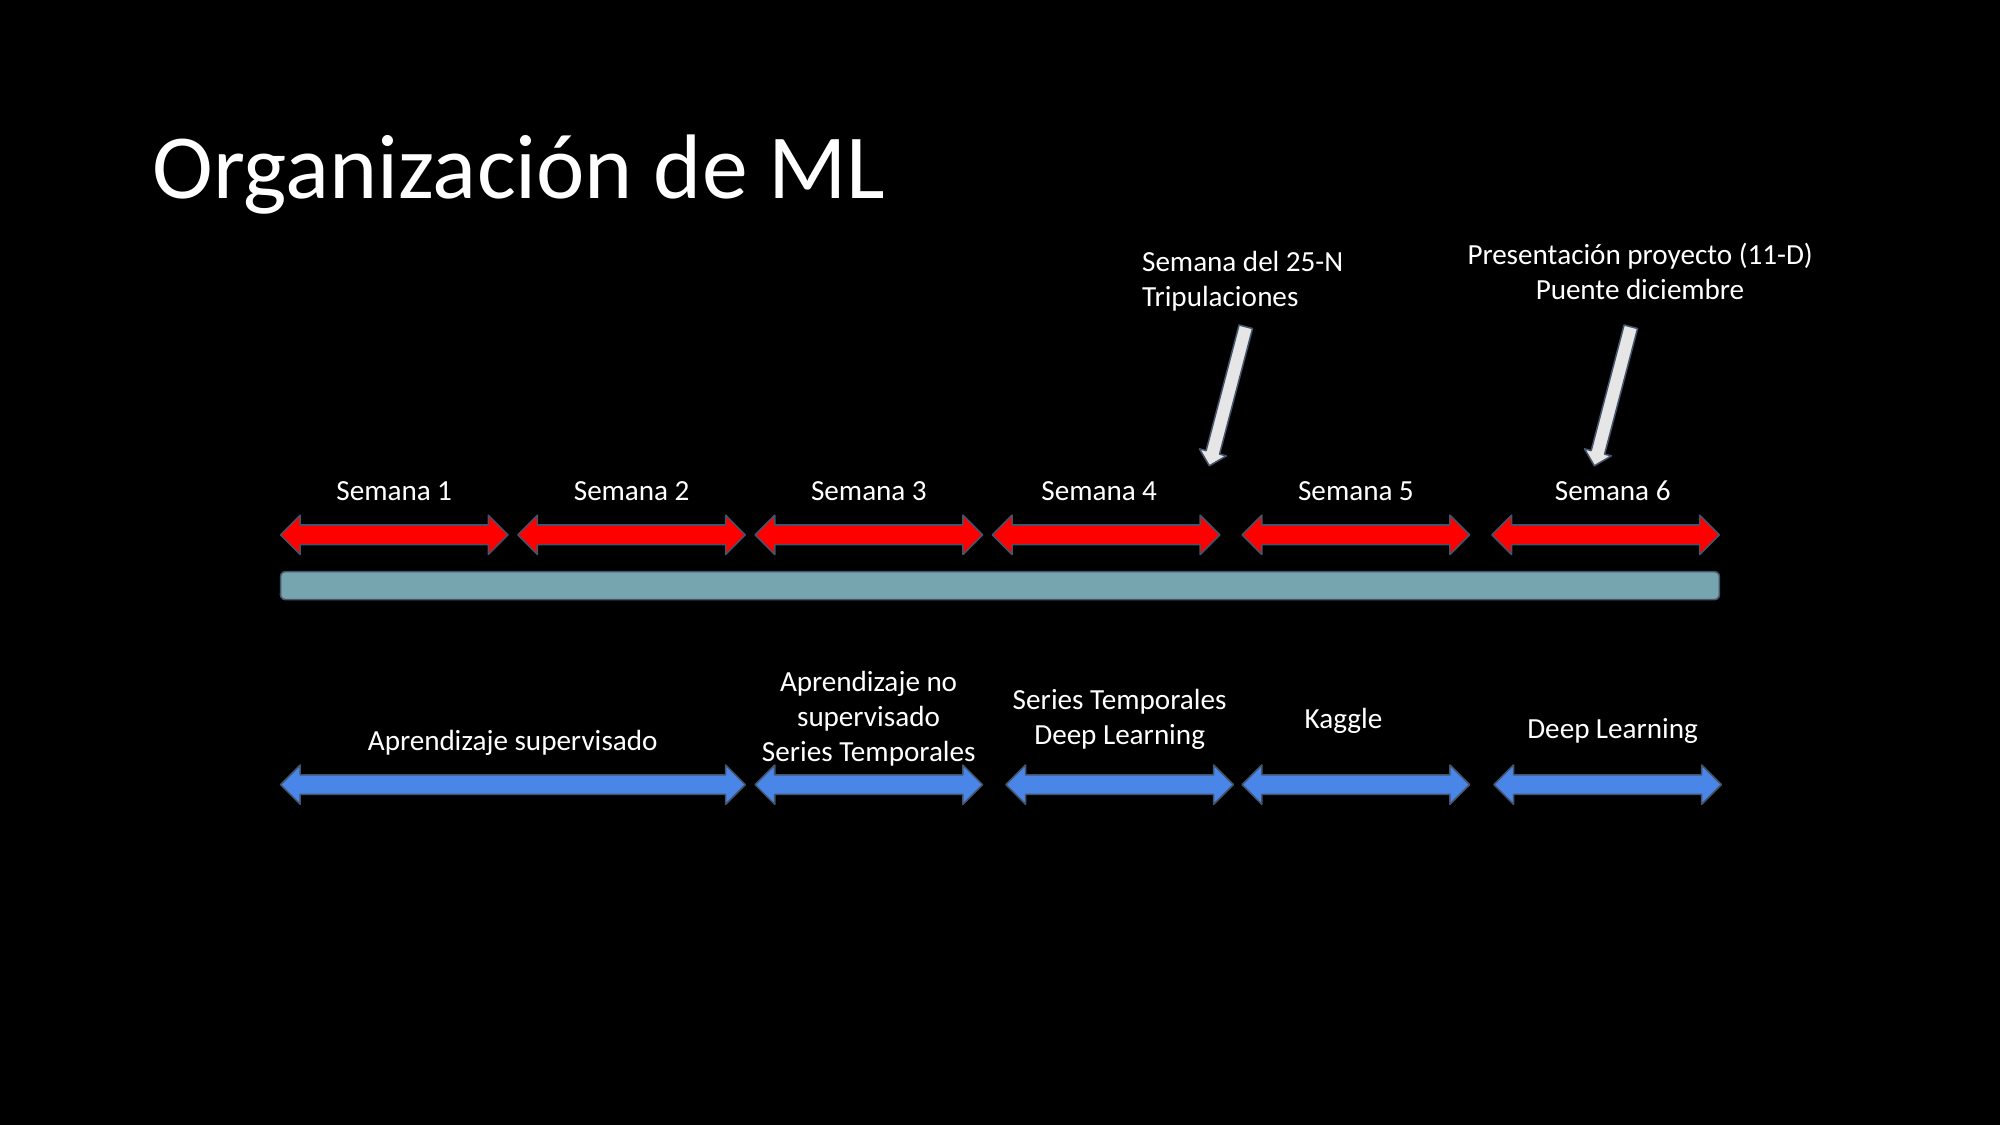

# Organización de ML
Presentación proyecto (11-D)
Puente diciembre
Semana del 25-N Tripulaciones

Semana 1
Semana 2
Semana 3
Semana 4
Semana 5
Semana 6

Aprendizaje no supervisado
Series Temporales
Series Temporales
Deep Learning
Kaggle
Deep Learning
Aprendizaje supervisado